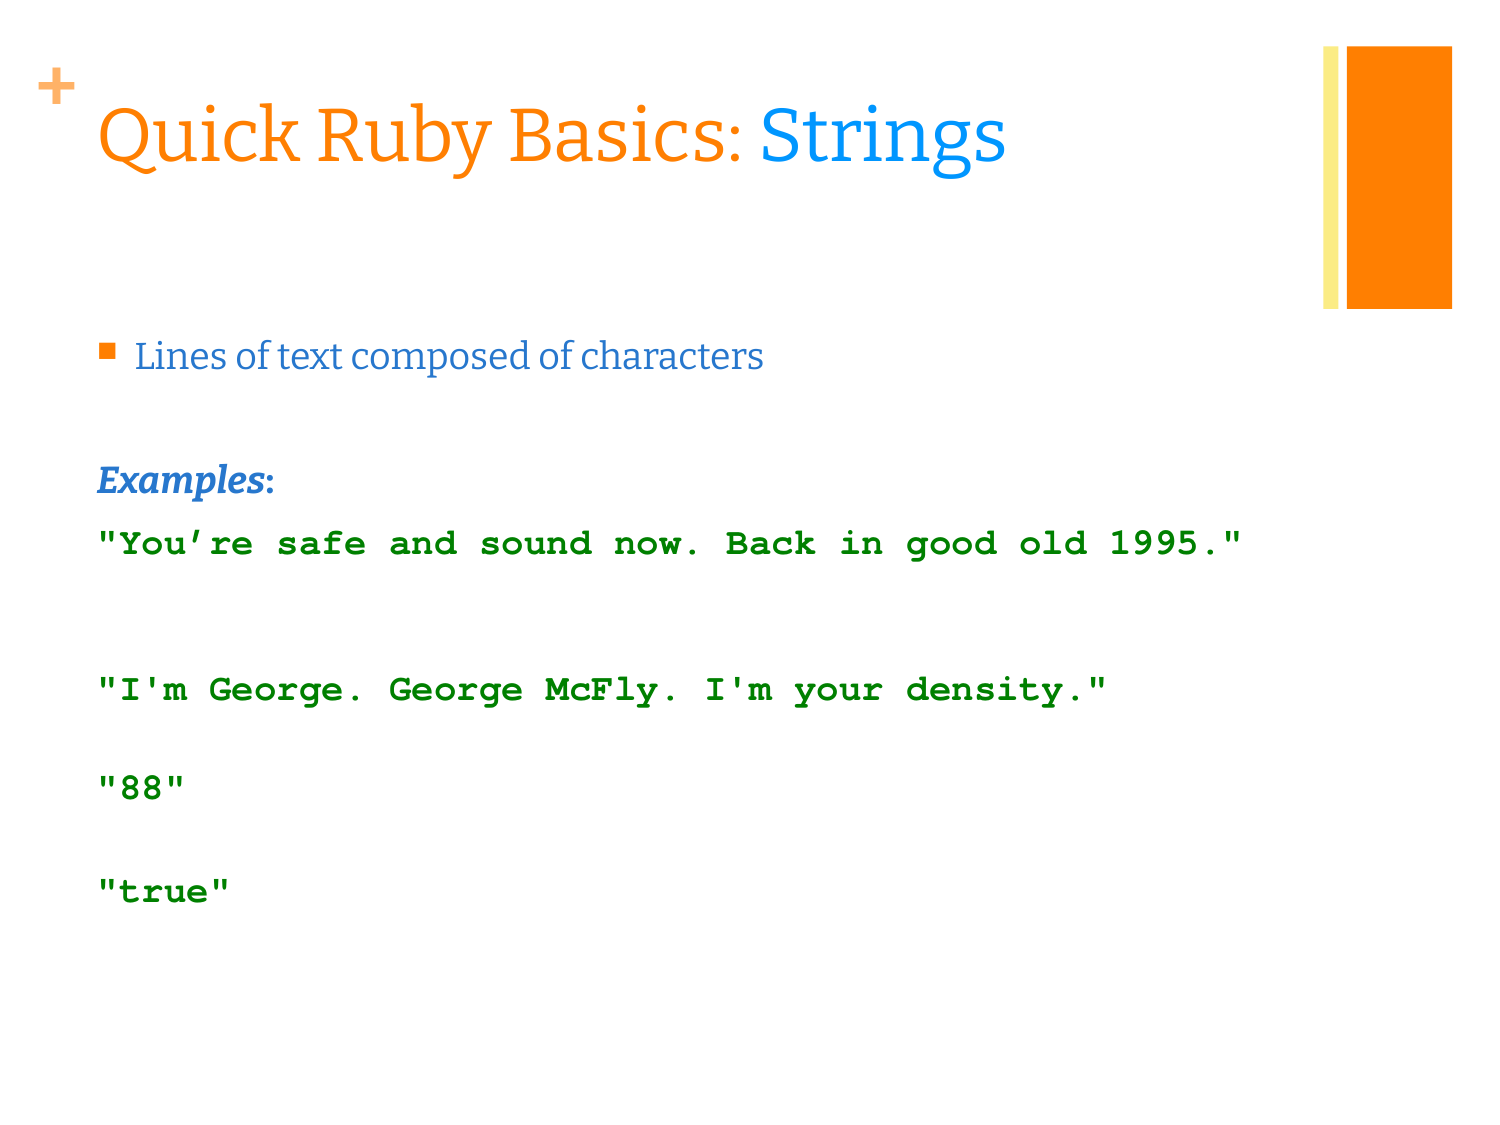

# Quick Ruby Basics: Strings
Lines of text composed of characters

Examples:
"You’re safe and sound now. Back in good old 1995."

"I'm George. George McFly. I'm your density."

"88"

"true"